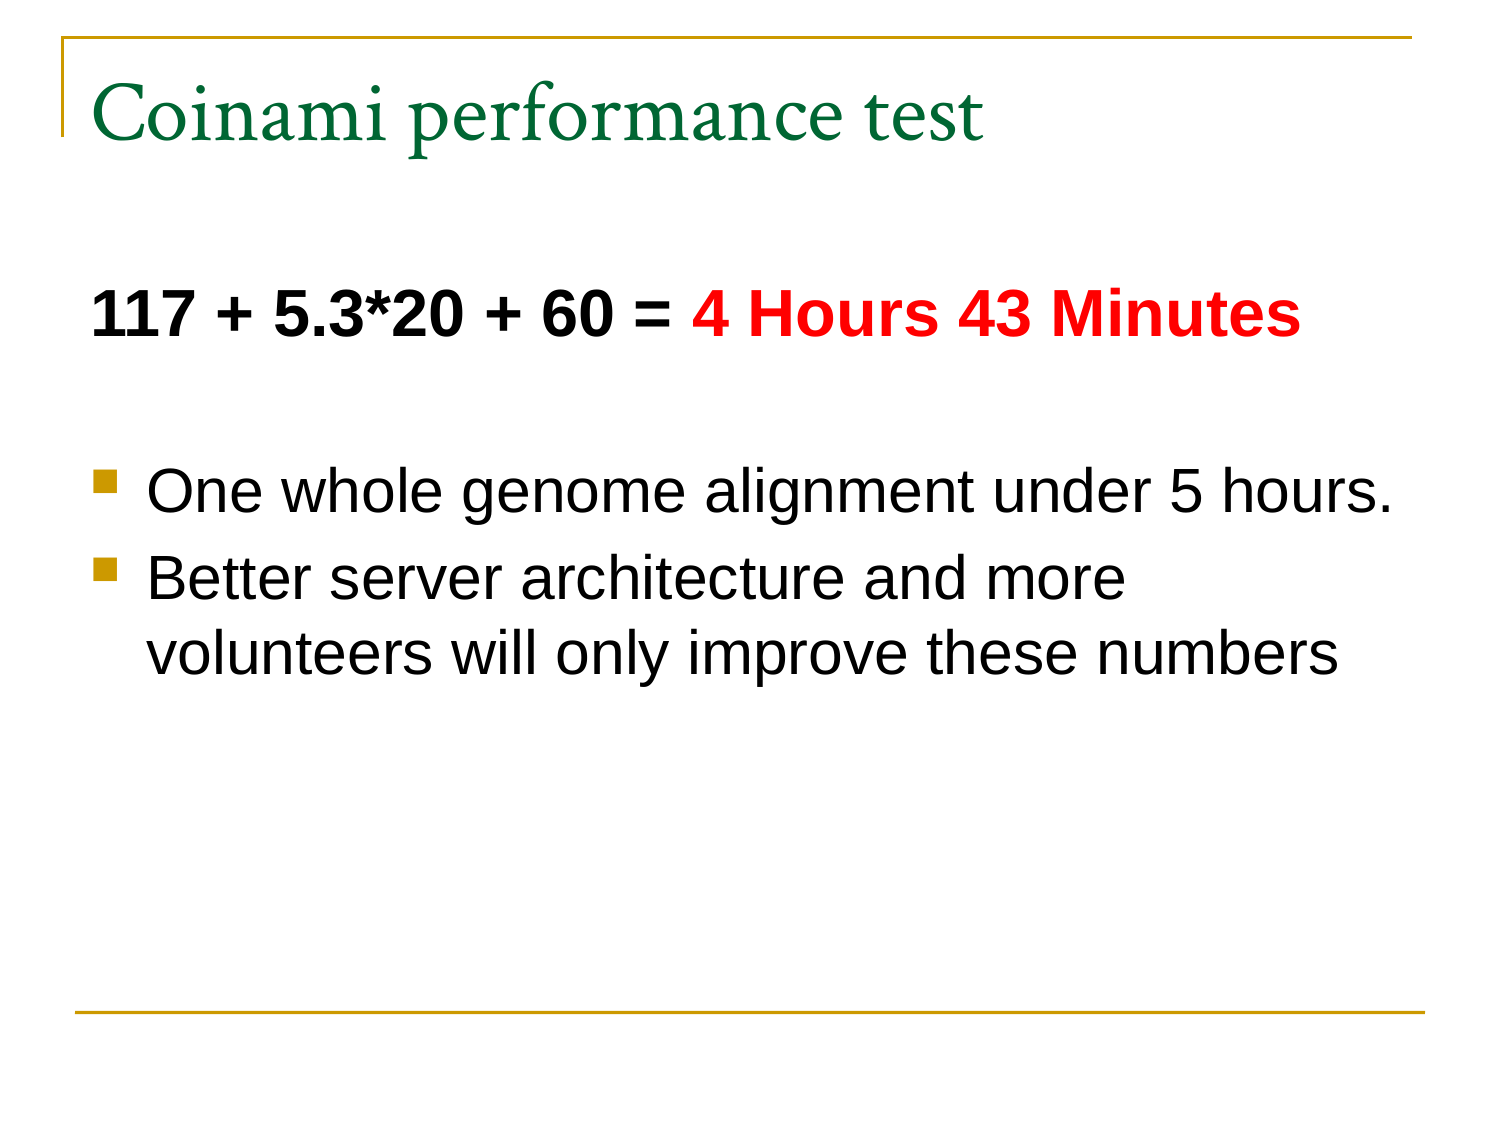

# Coinami performance test
117 + 5.3*20 + 60 = 4 Hours 43 Minutes

One whole genome alignment under 5 hours.
Better server architecture and more volunteers will only improve these numbers